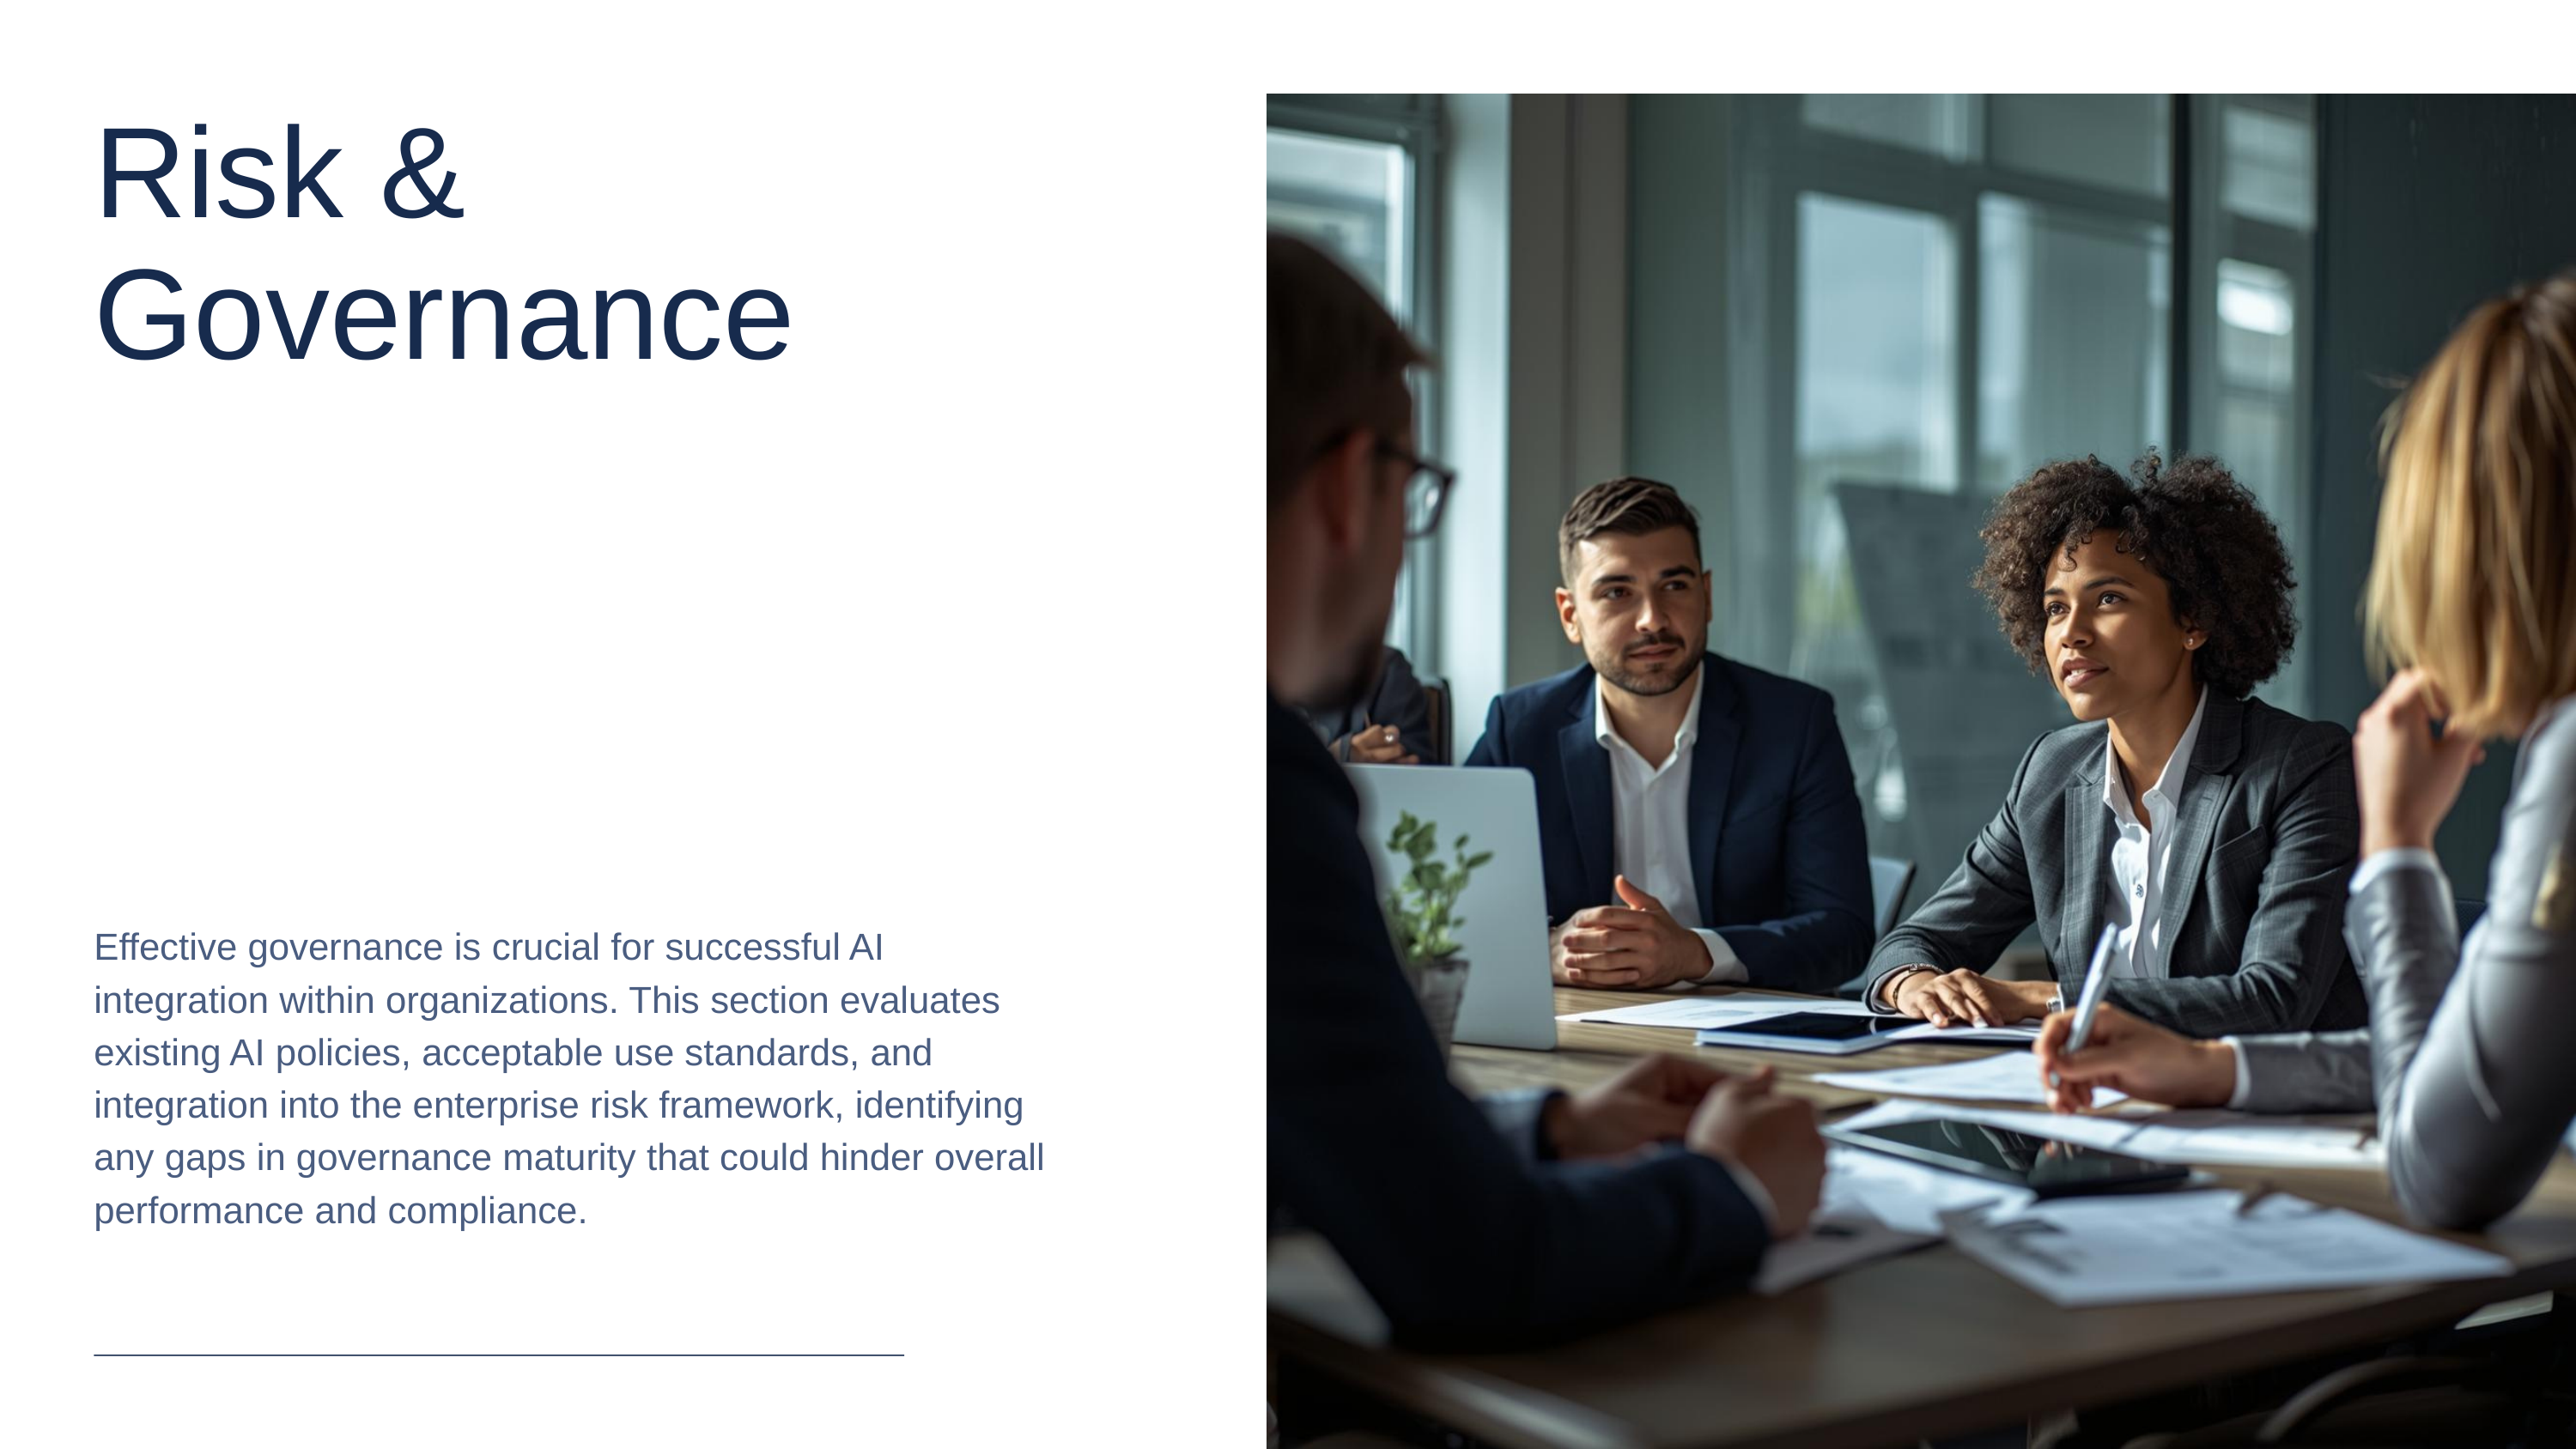

Risk & Governance
Effective governance is crucial for successful AI integration within organizations. This section evaluates existing AI policies, acceptable use standards, and integration into the enterprise risk framework, identifying any gaps in governance maturity that could hinder overall performance and compliance.